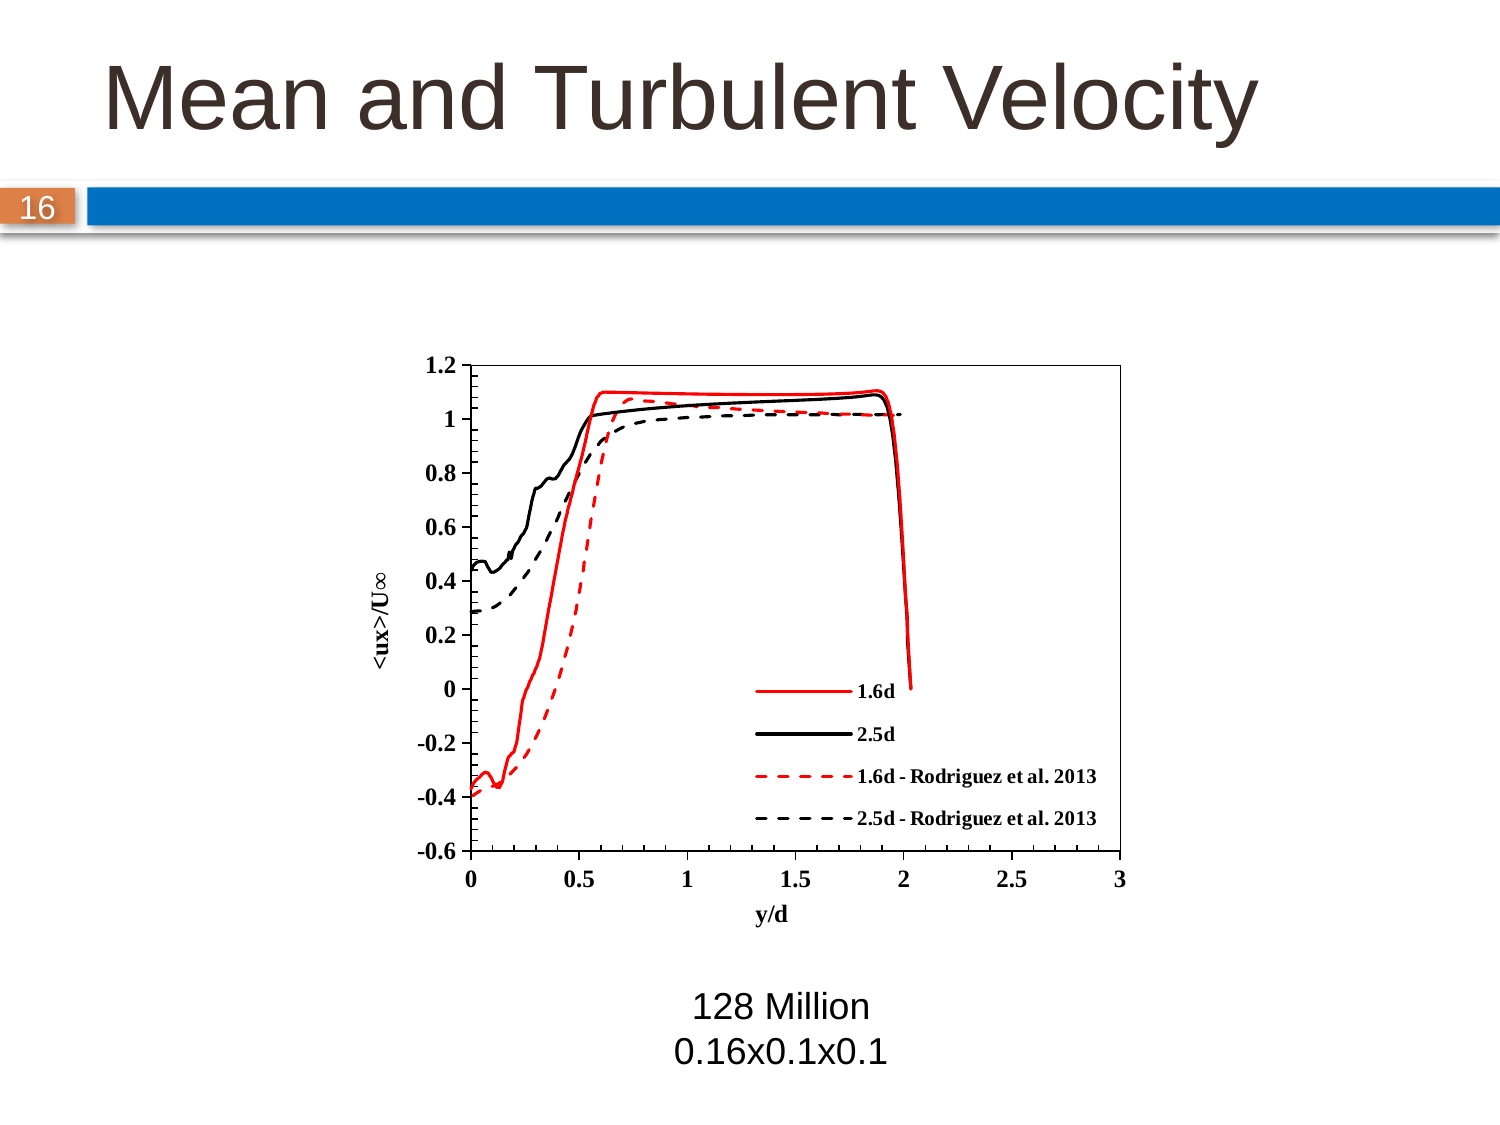

# Mean and Turbulent Velocity
16

### Chart

| Category |  |  |  |  |
|---|---|---|---|---|
128 Million
0.16x0.1x0.1